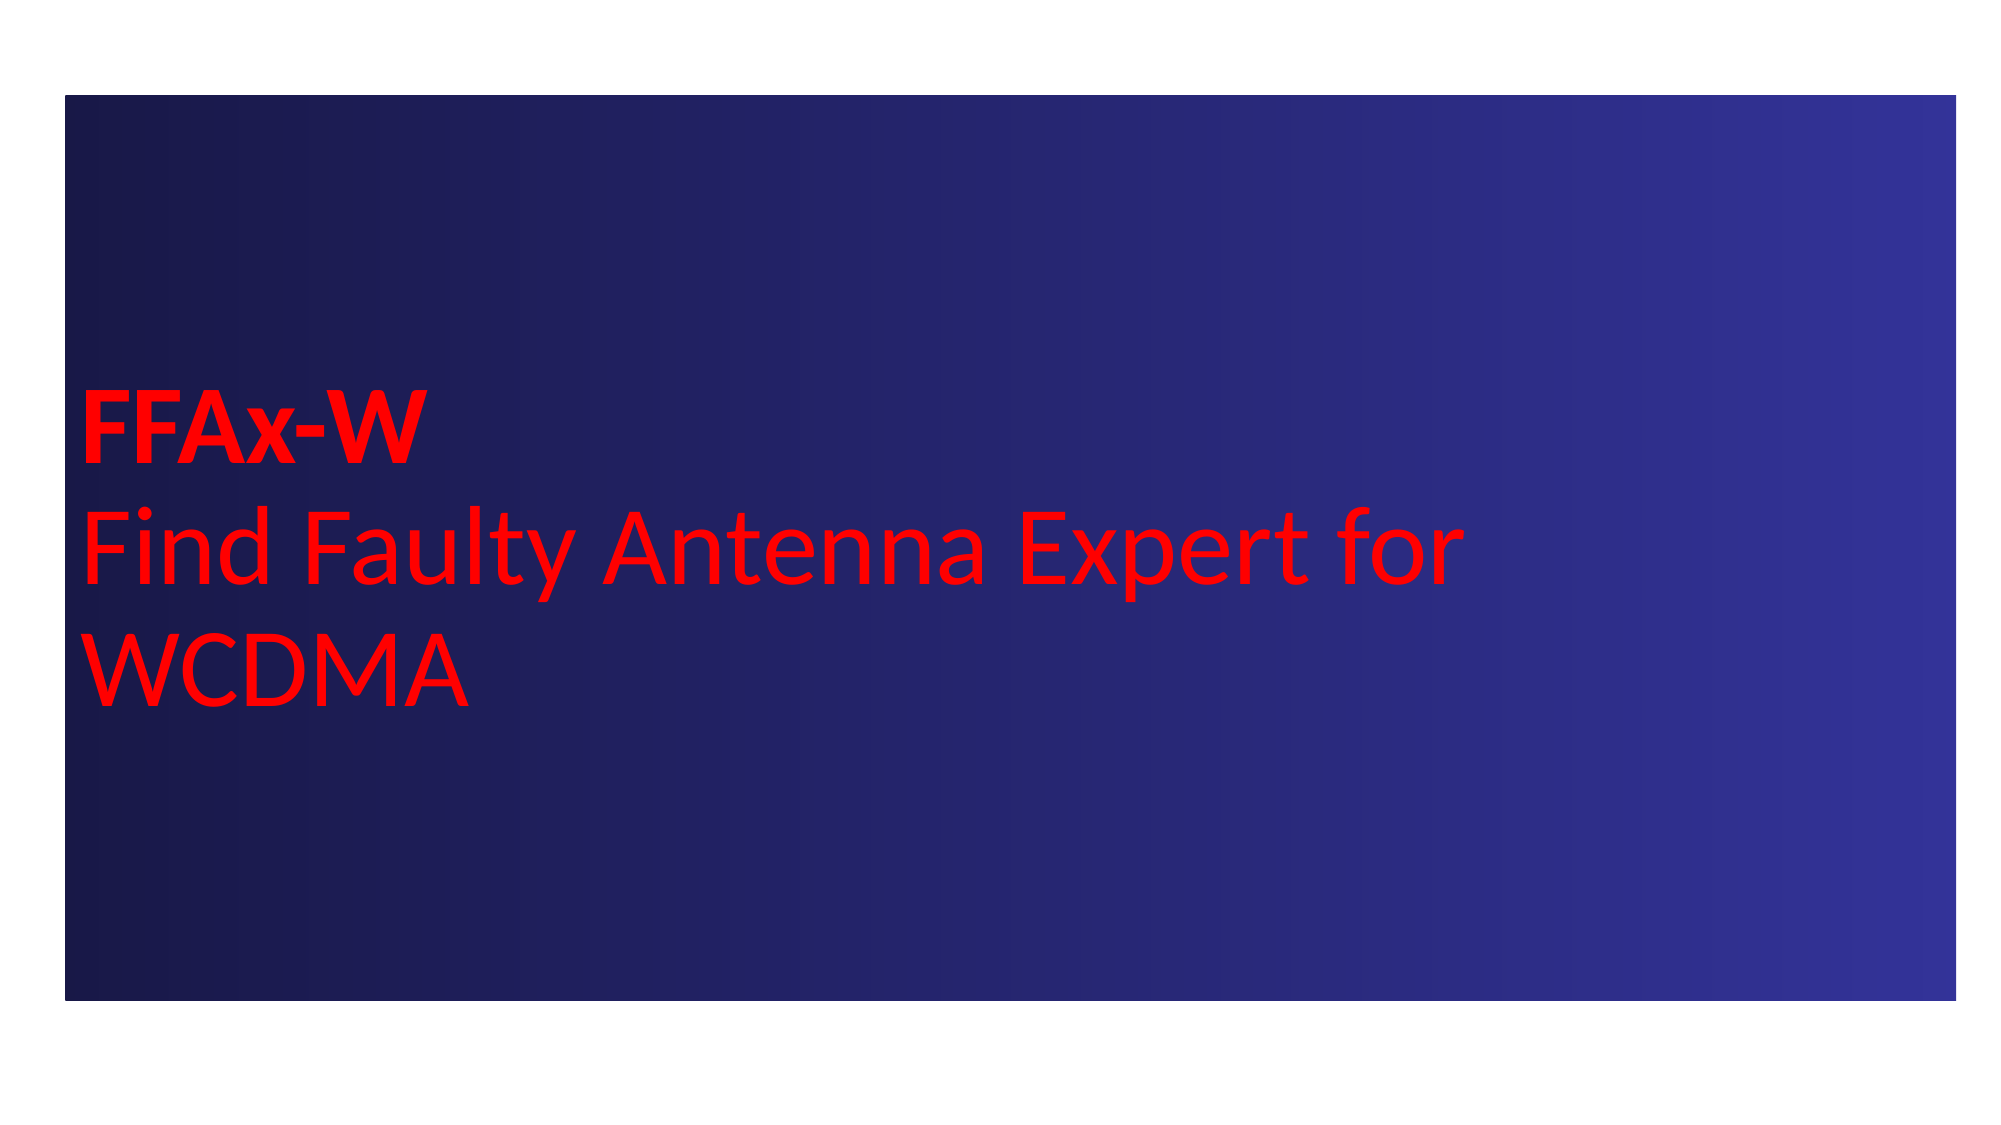

FFAx-W
Find Faulty Antenna Expert for WCDMA